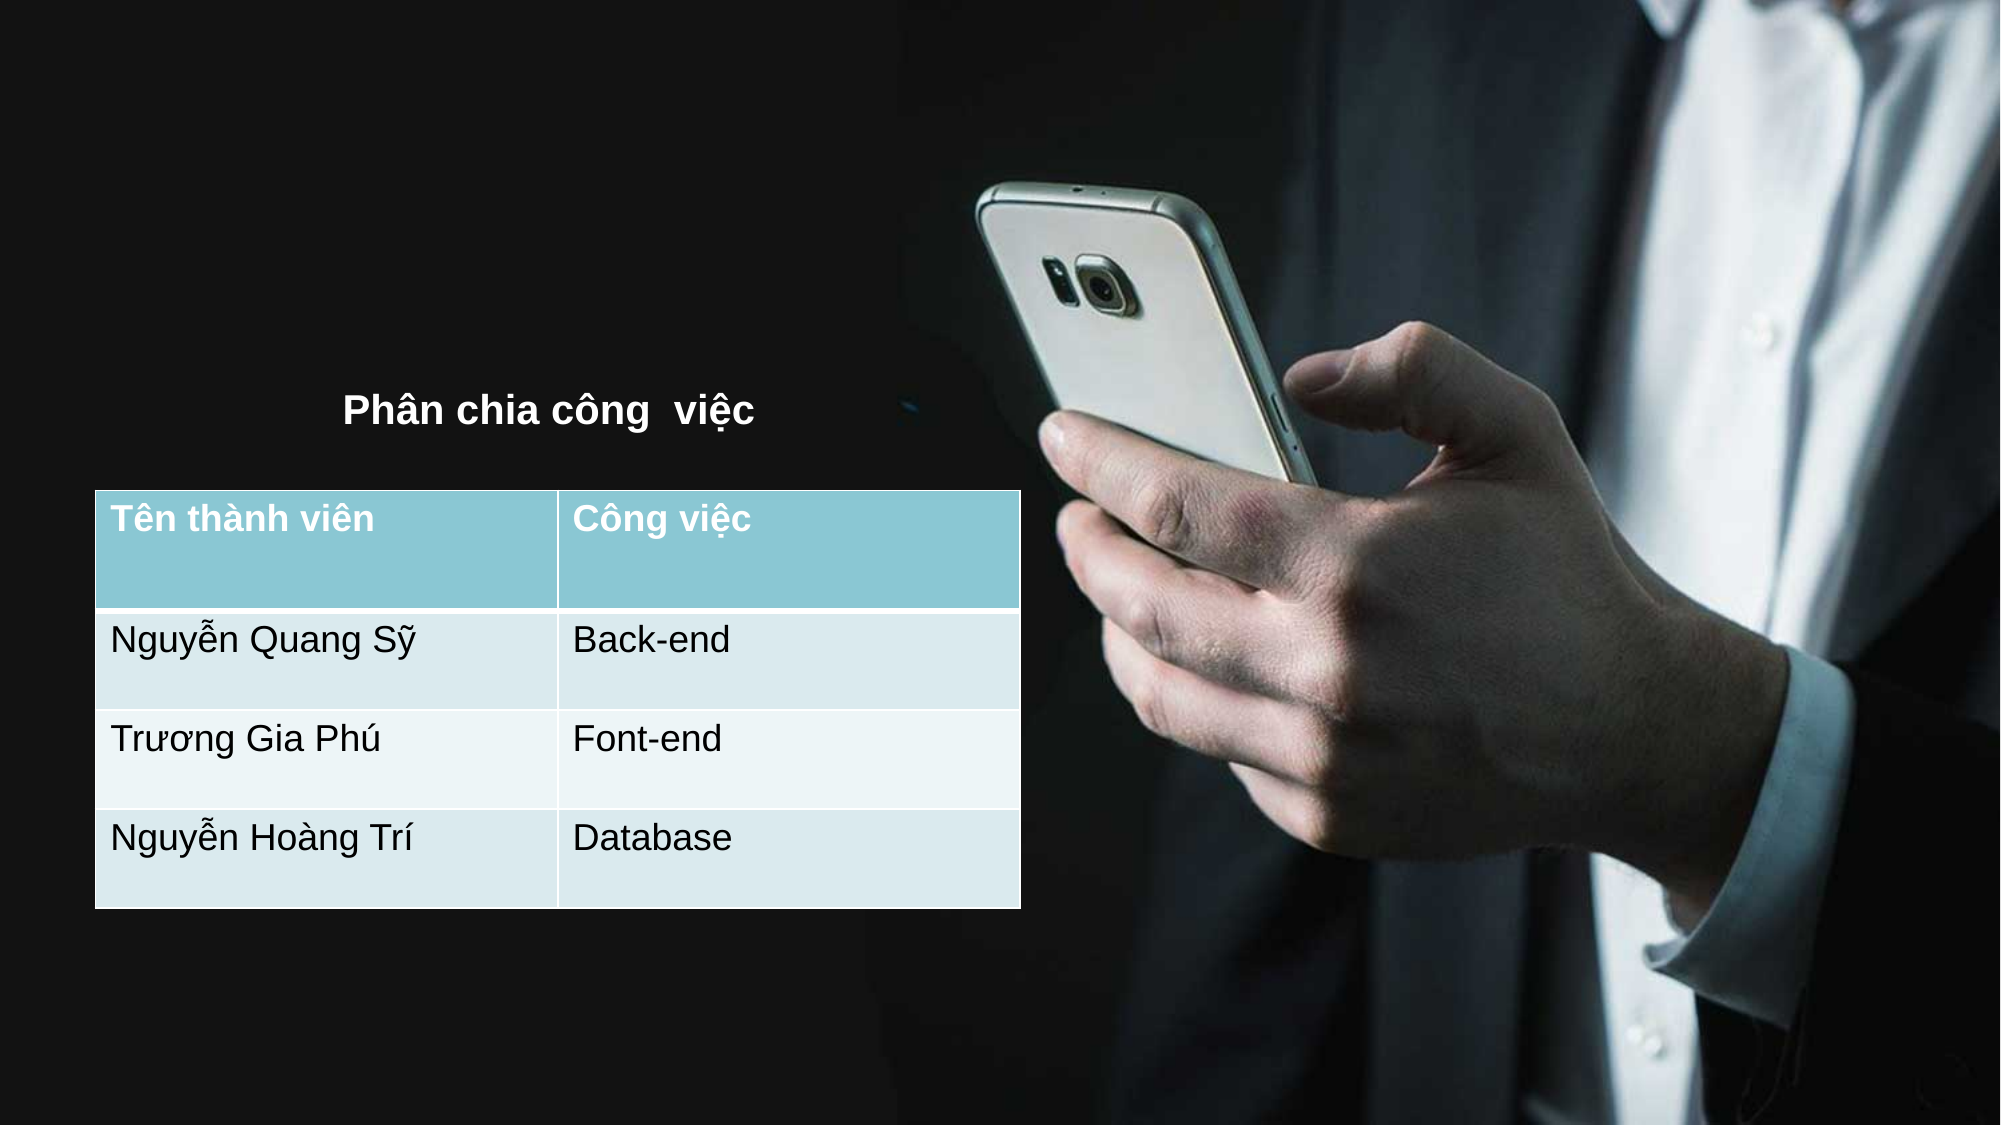

Phân chia công  việc
| Tên thành viên | Công việc |
| --- | --- |
| Nguyễn Quang Sỹ | Back-end |
| Trương Gia Phú | Font-end |
| Nguyễn Hoàng Trí | Database |